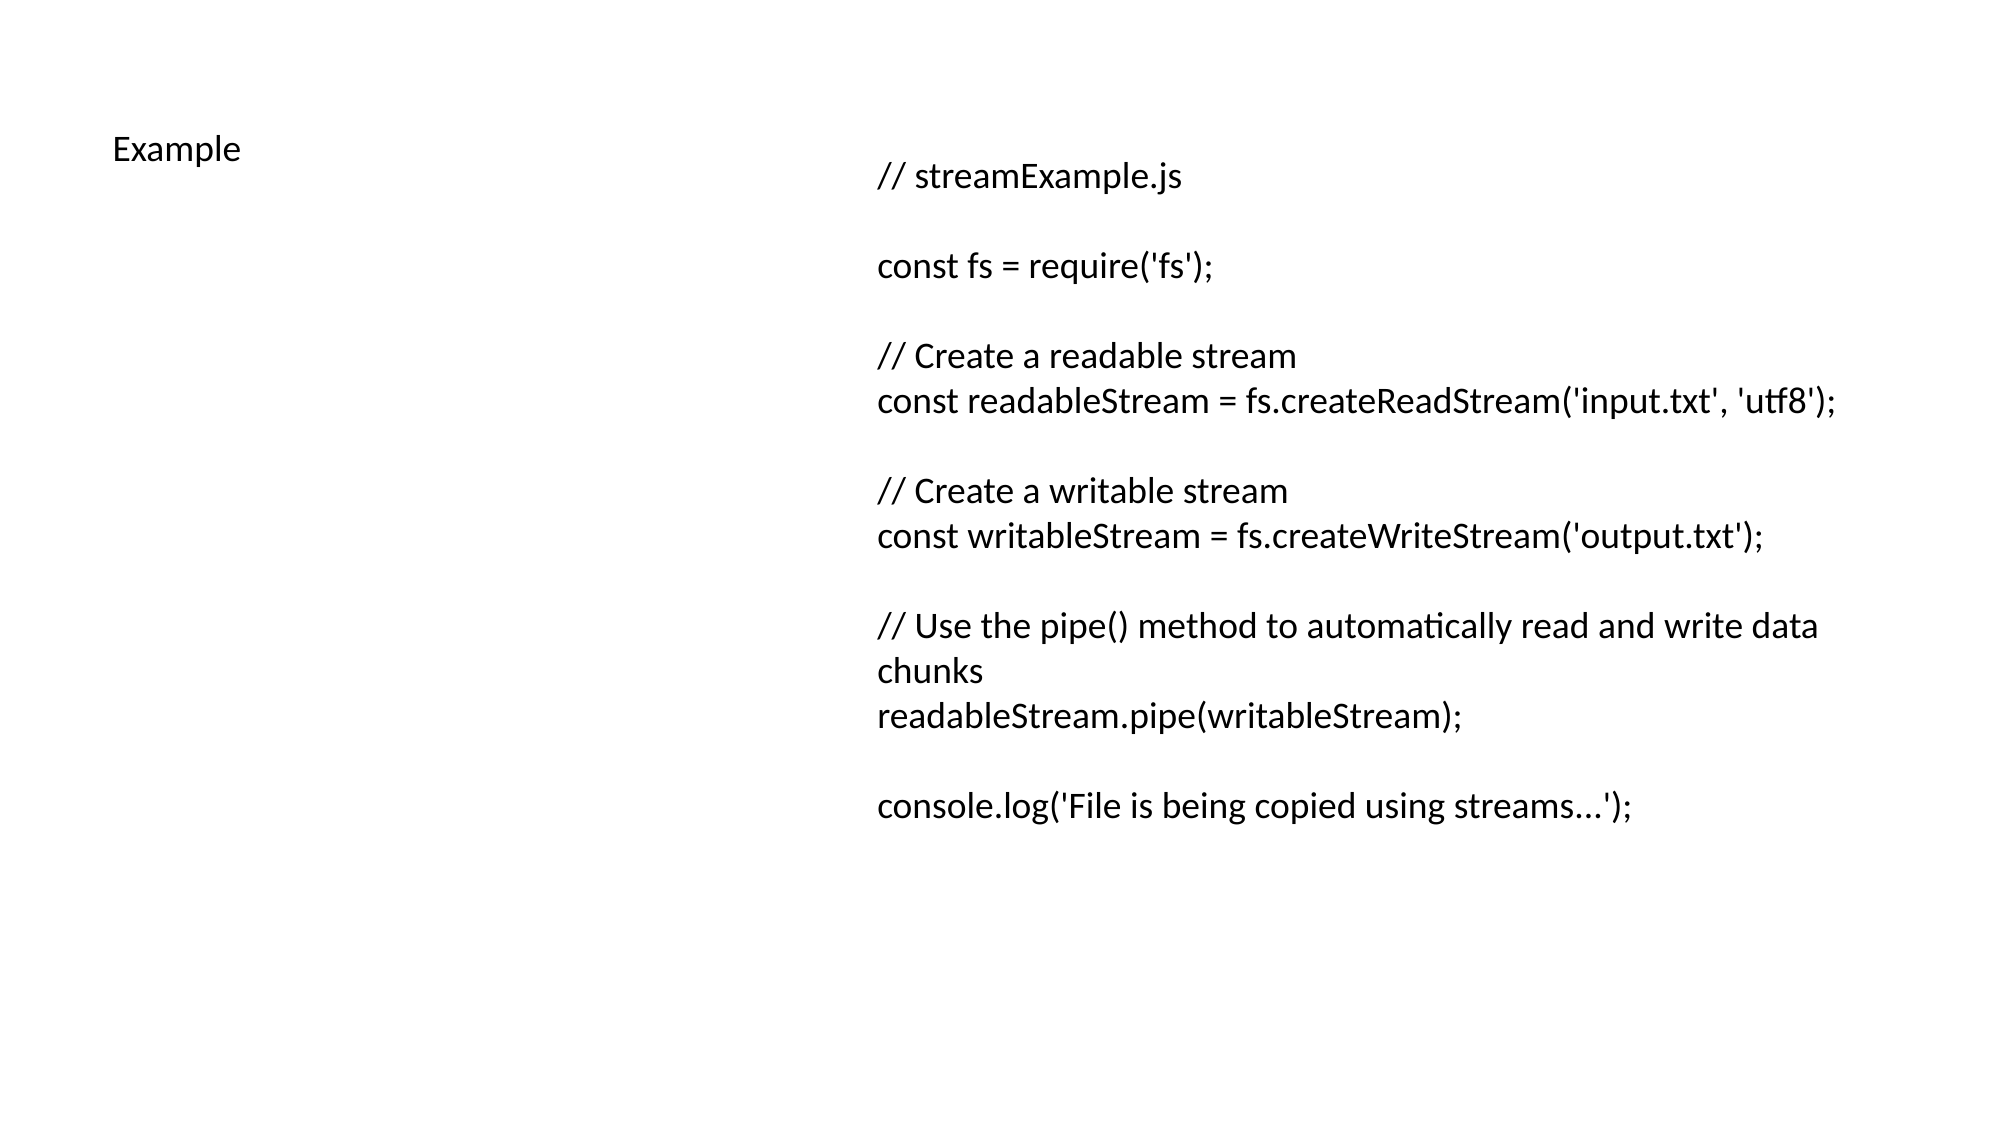

Example
// streamExample.js

const fs = require('fs');

// Create a readable stream
const readableStream = fs.createReadStream('input.txt', 'utf8');

// Create a writable stream
const writableStream = fs.createWriteStream('output.txt');

// Use the pipe() method to automatically read and write data chunks
readableStream.pipe(writableStream);

console.log('File is being copied using streams...');